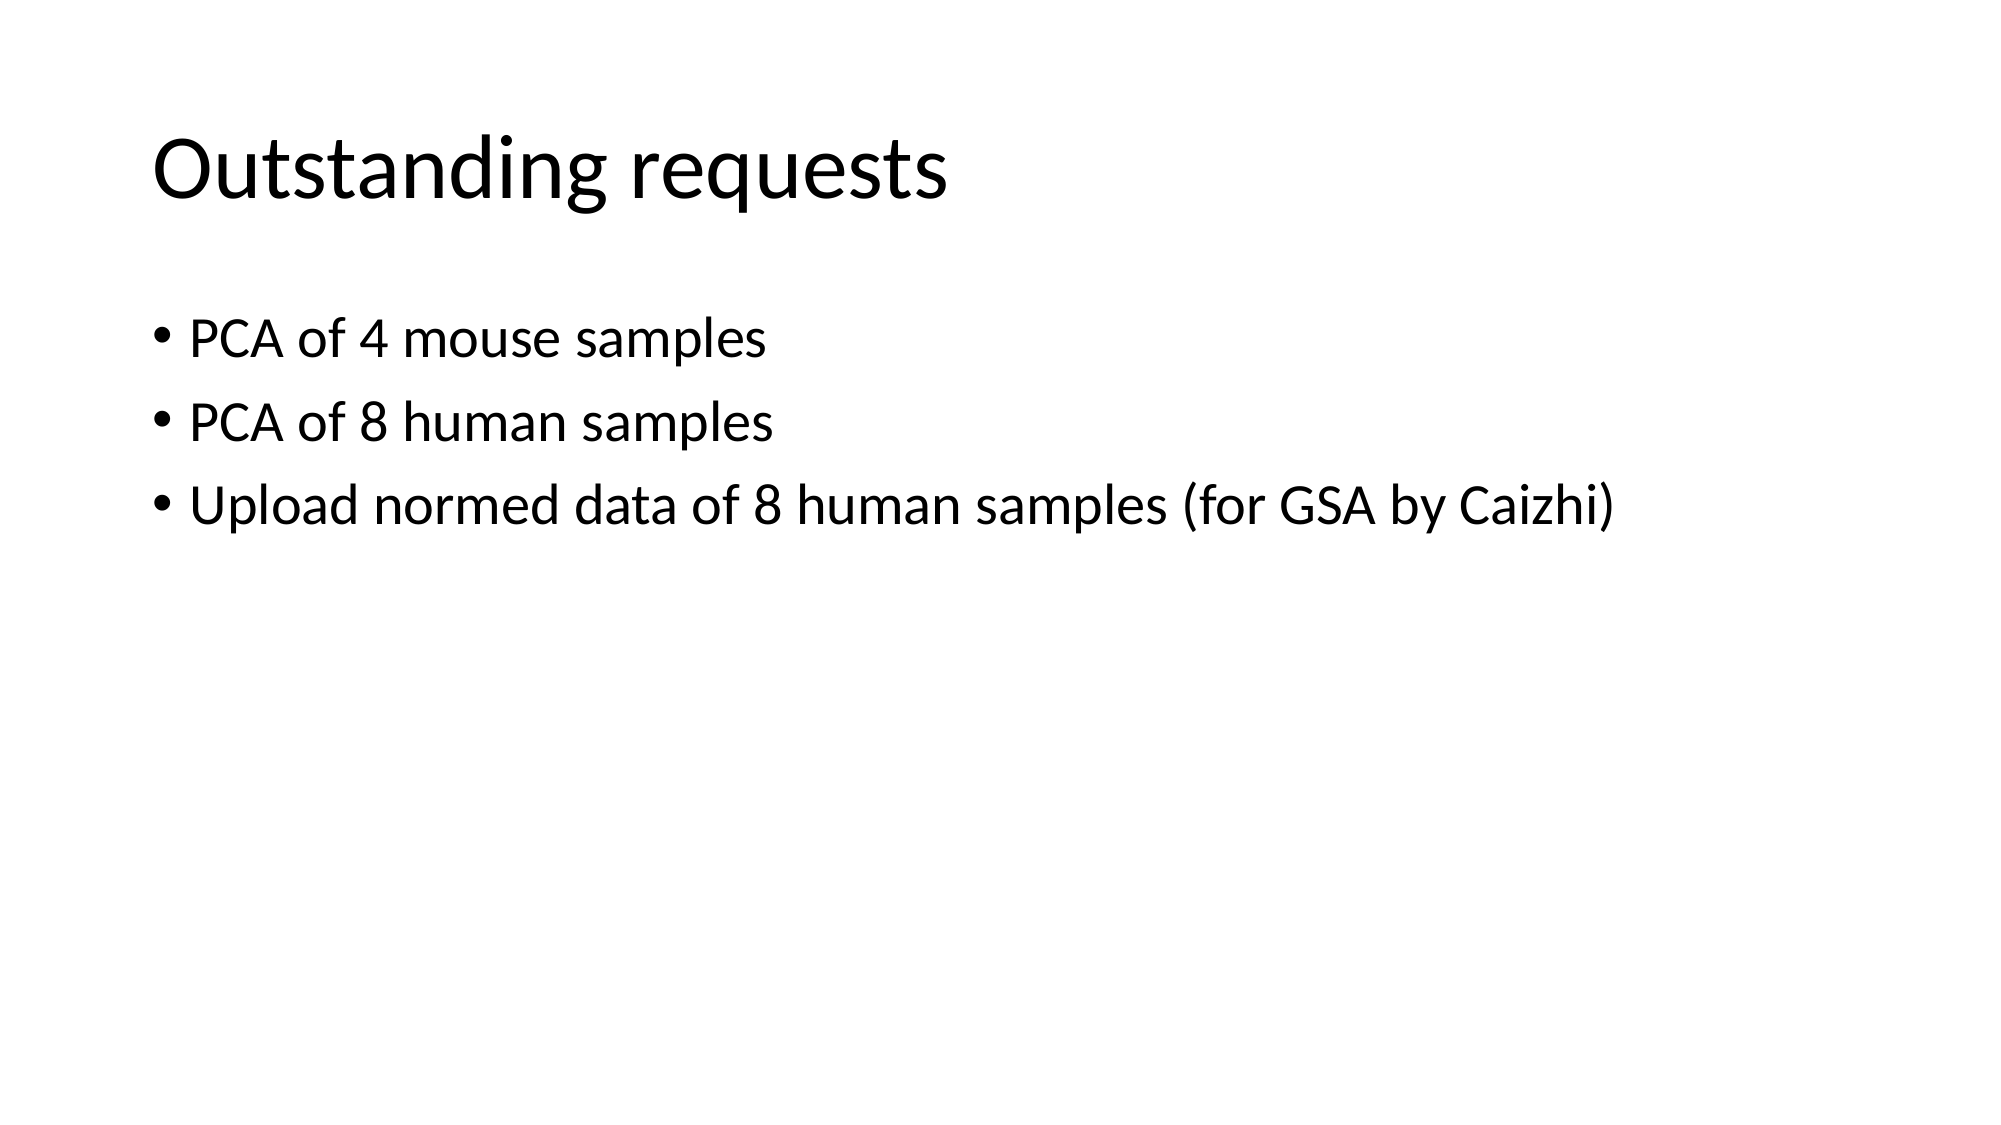

# Outstanding requests
PCA of 4 mouse samples
PCA of 8 human samples
Upload normed data of 8 human samples (for GSA by Caizhi)